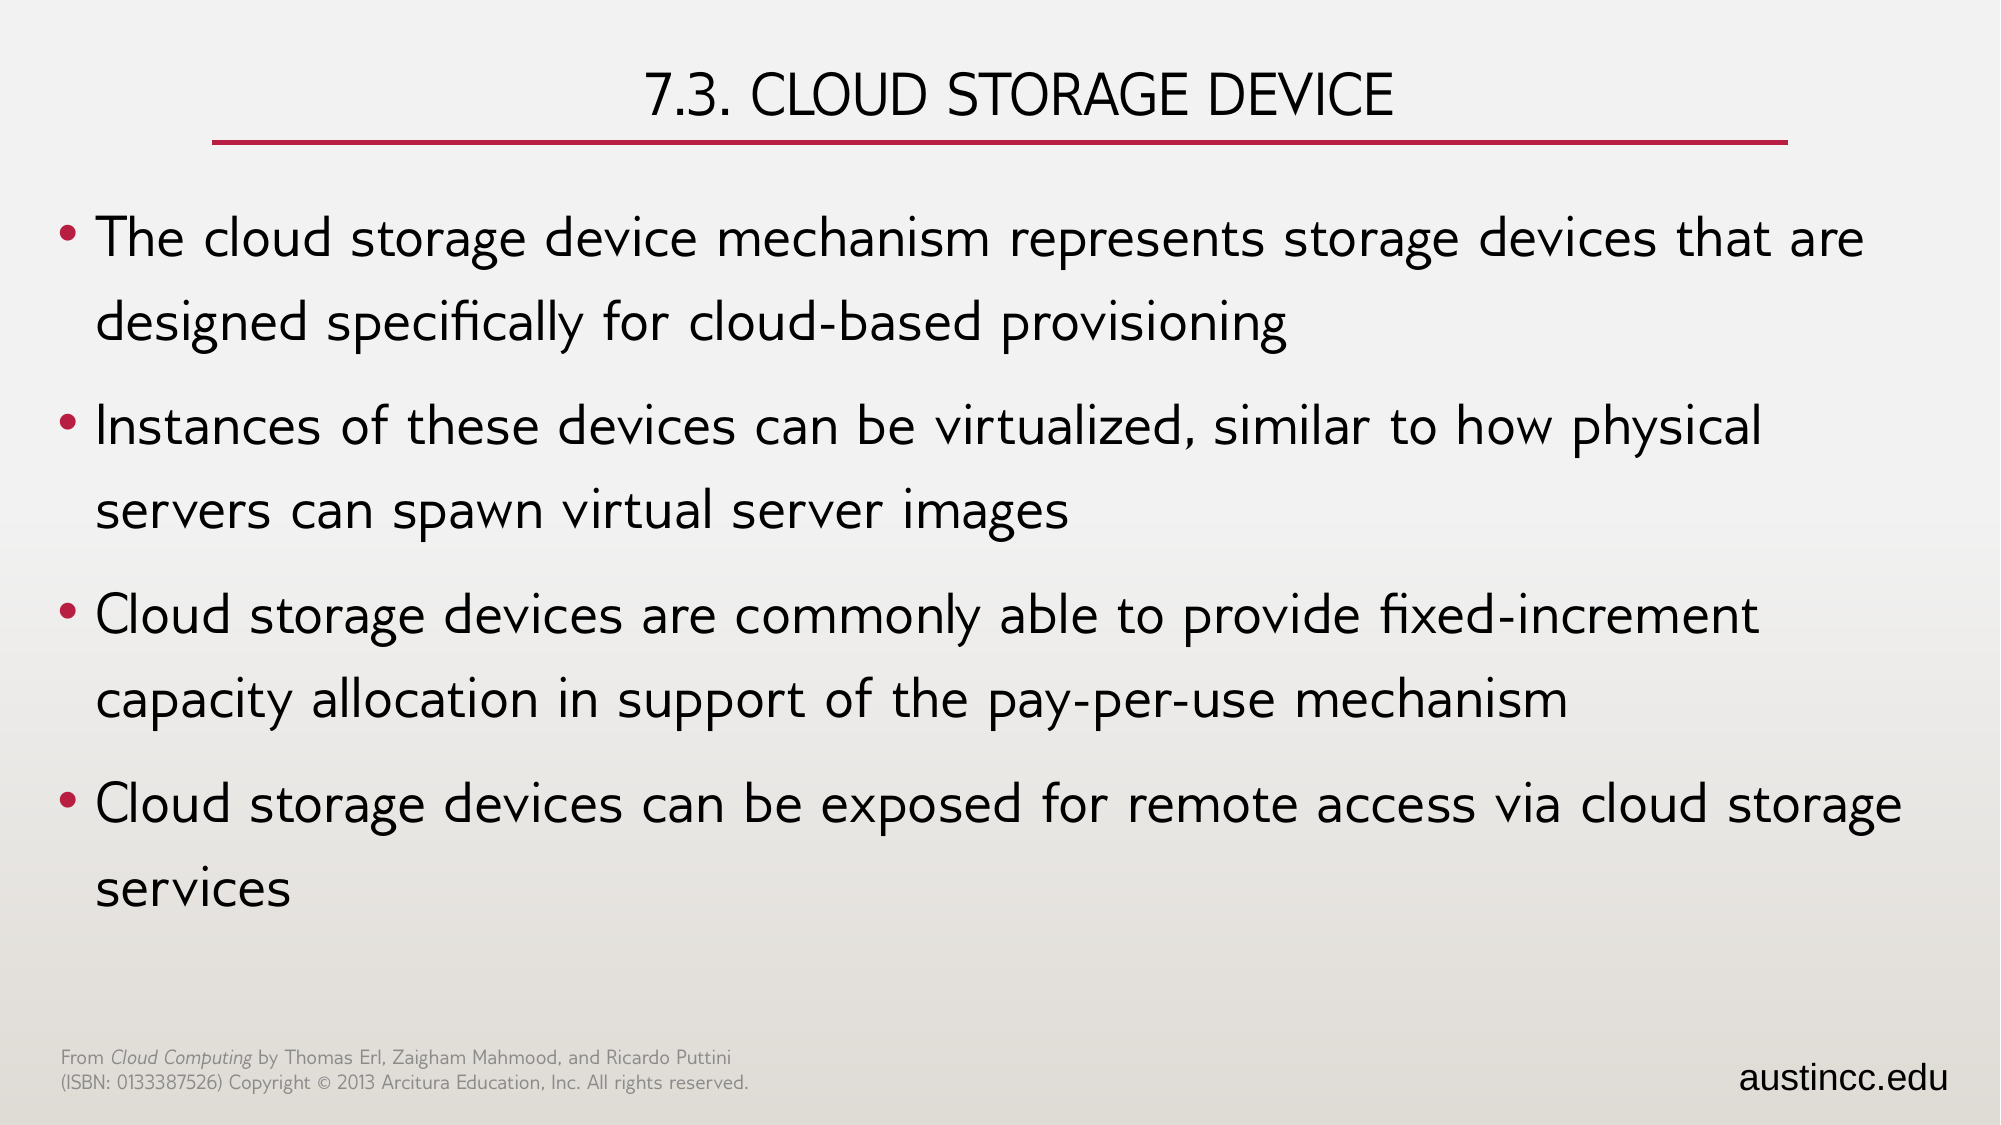

# 7.3. Cloud Storage Device
The cloud storage device mechanism represents storage devices that are designed specifically for cloud-based provisioning
Instances of these devices can be virtualized, similar to how physical servers can spawn virtual server images
Cloud storage devices are commonly able to provide fixed-increment capacity allocation in support of the pay-per-use mechanism
Cloud storage devices can be exposed for remote access via cloud storage services
From Cloud Computing by Thomas Erl, Zaigham Mahmood, and Ricardo Puttini
(ISBN: 0133387526) Copyright © 2013 Arcitura Education, Inc. All rights reserved.